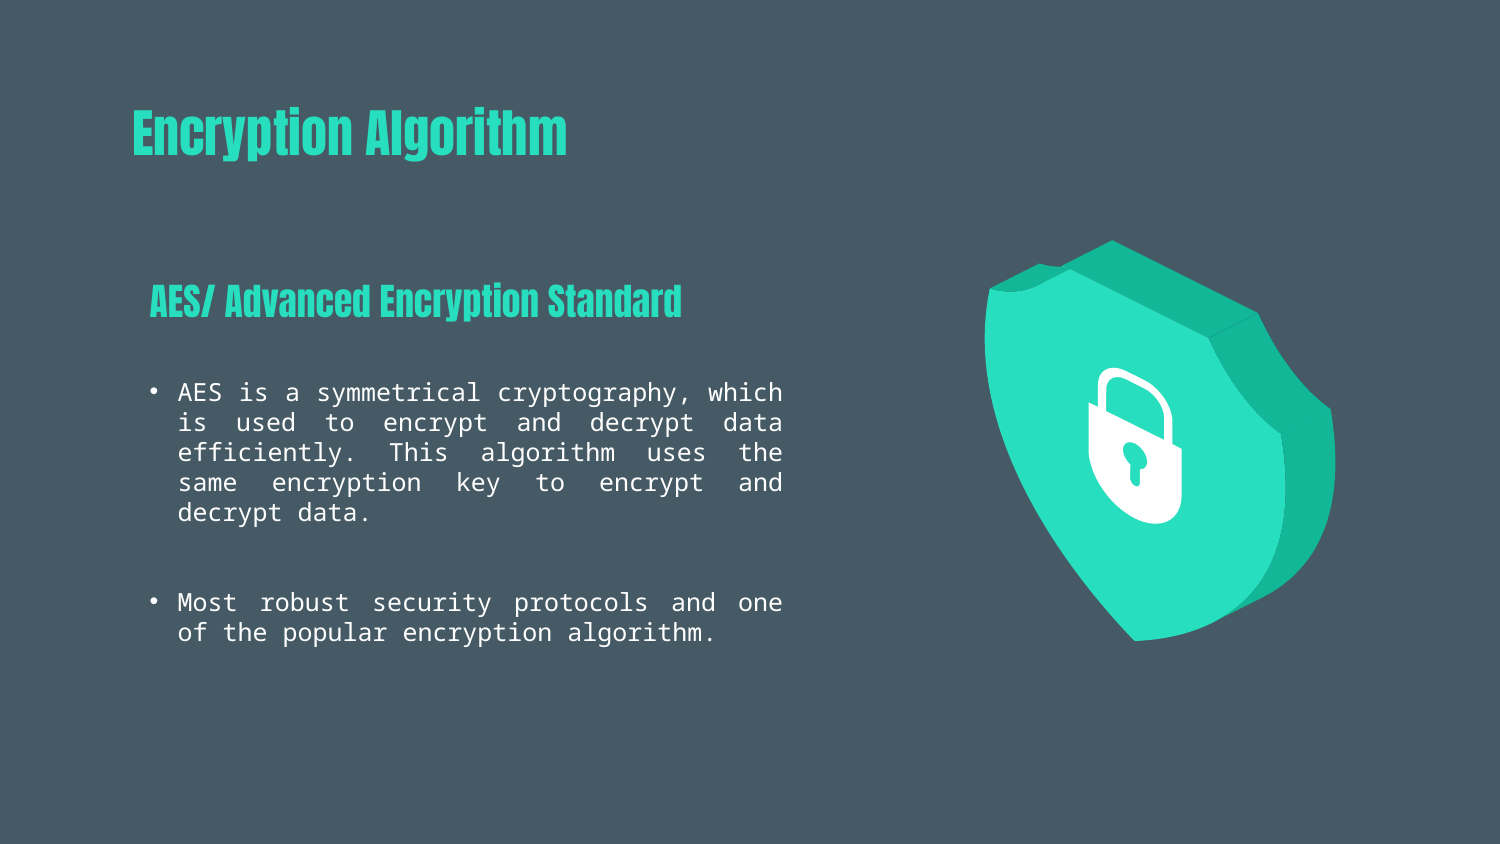

# Encryption Algorithm

AES/ Advanced Encryption Standard
AES is a symmetrical cryptography, which is used to encrypt and decrypt data efficiently. This algorithm uses the same encryption key to encrypt and decrypt data.

Most robust security protocols and one of the popular encryption algorithm.